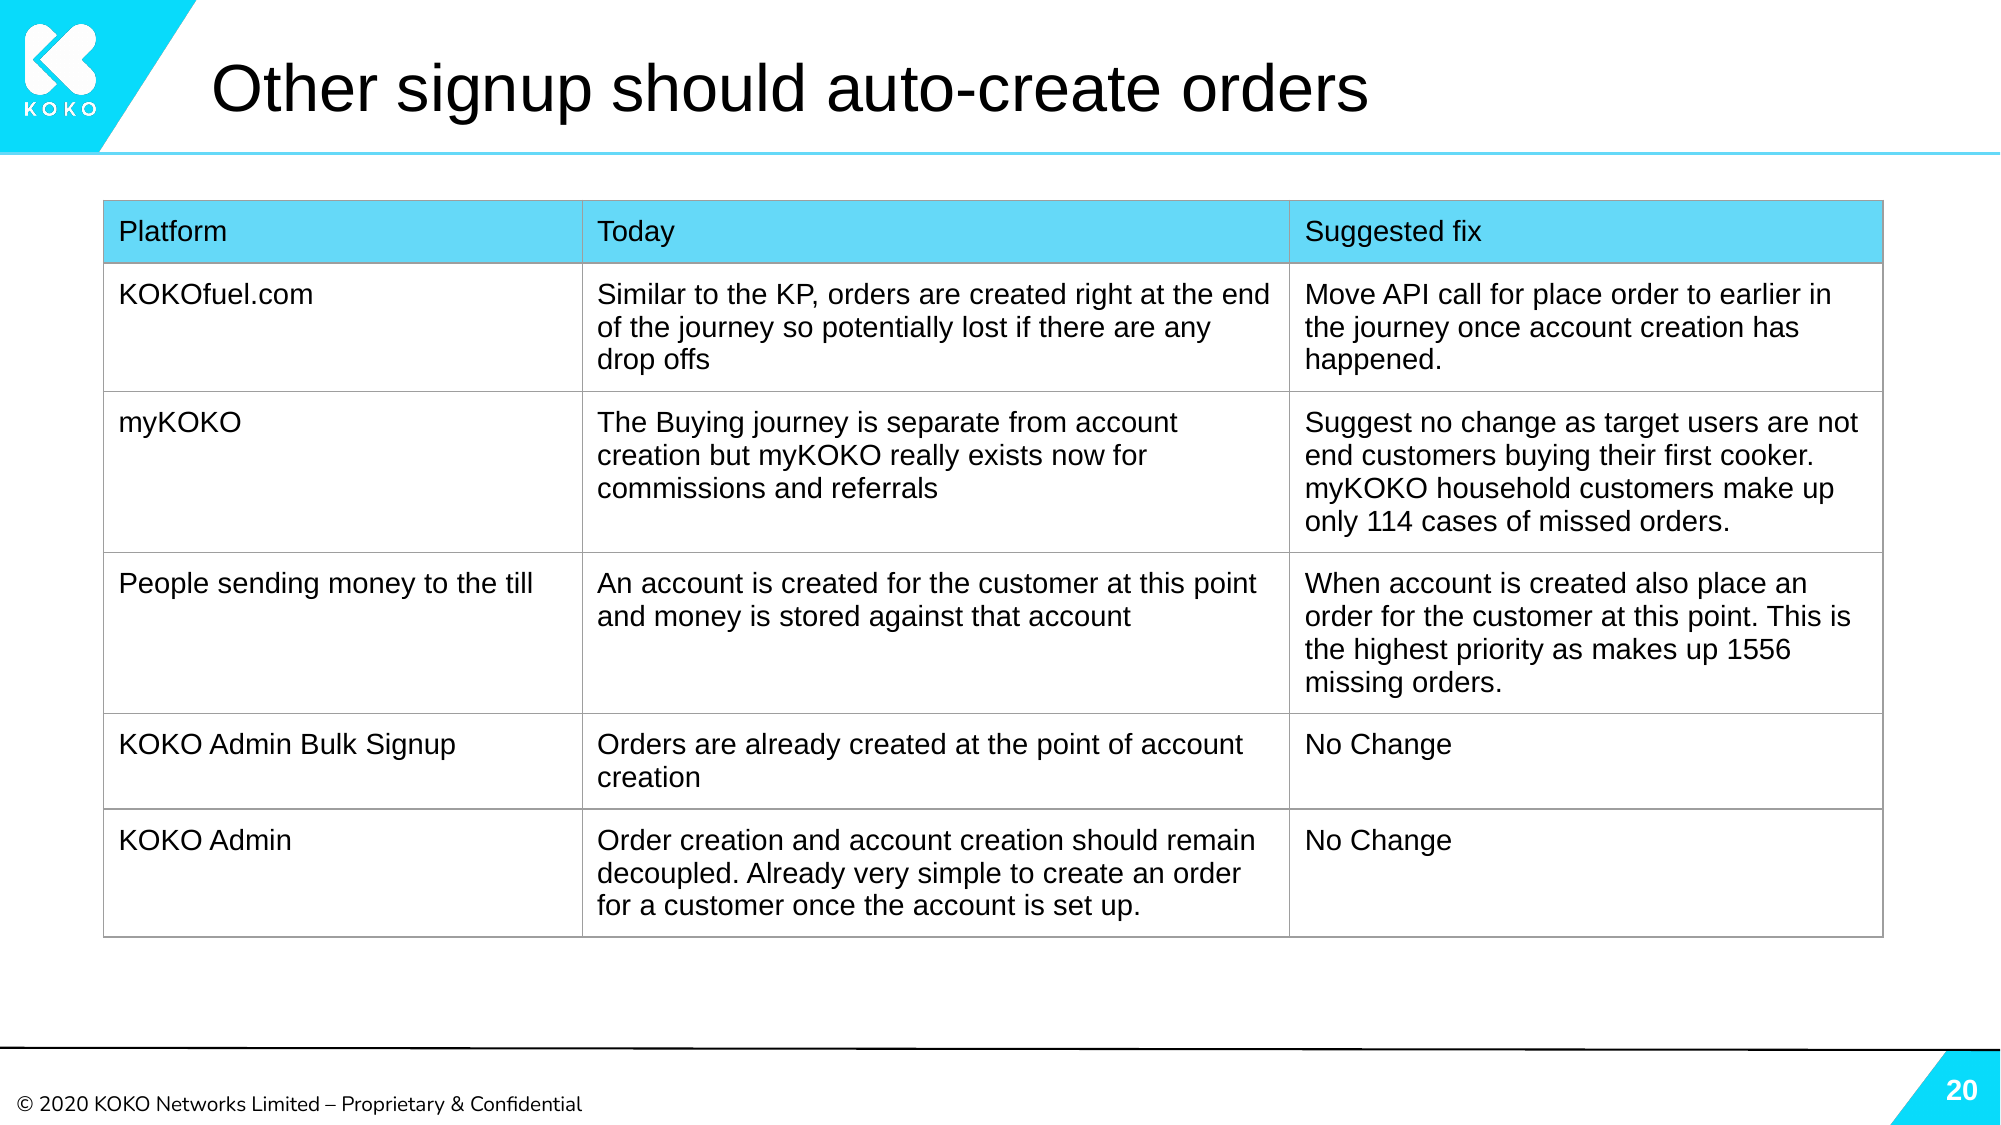

# Other signup should auto-create orders
| Platform | Today | Suggested fix |
| --- | --- | --- |
| KOKOfuel.com | Similar to the KP, orders are created right at the end of the journey so potentially lost if there are any drop offs | Move API call for place order to earlier in the journey once account creation has happened. |
| myKOKO | The Buying journey is separate from account creation but myKOKO really exists now for commissions and referrals | Suggest no change as target users are not end customers buying their first cooker. myKOKO household customers make up only 114 cases of missed orders. |
| People sending money to the till | An account is created for the customer at this point and money is stored against that account | When account is created also place an order for the customer at this point. This is the highest priority as makes up 1556 missing orders. |
| KOKO Admin Bulk Signup | Orders are already created at the point of account creation | No Change |
| KOKO Admin | Order creation and account creation should remain decoupled. Already very simple to create an order for a customer once the account is set up. | No Change |
20